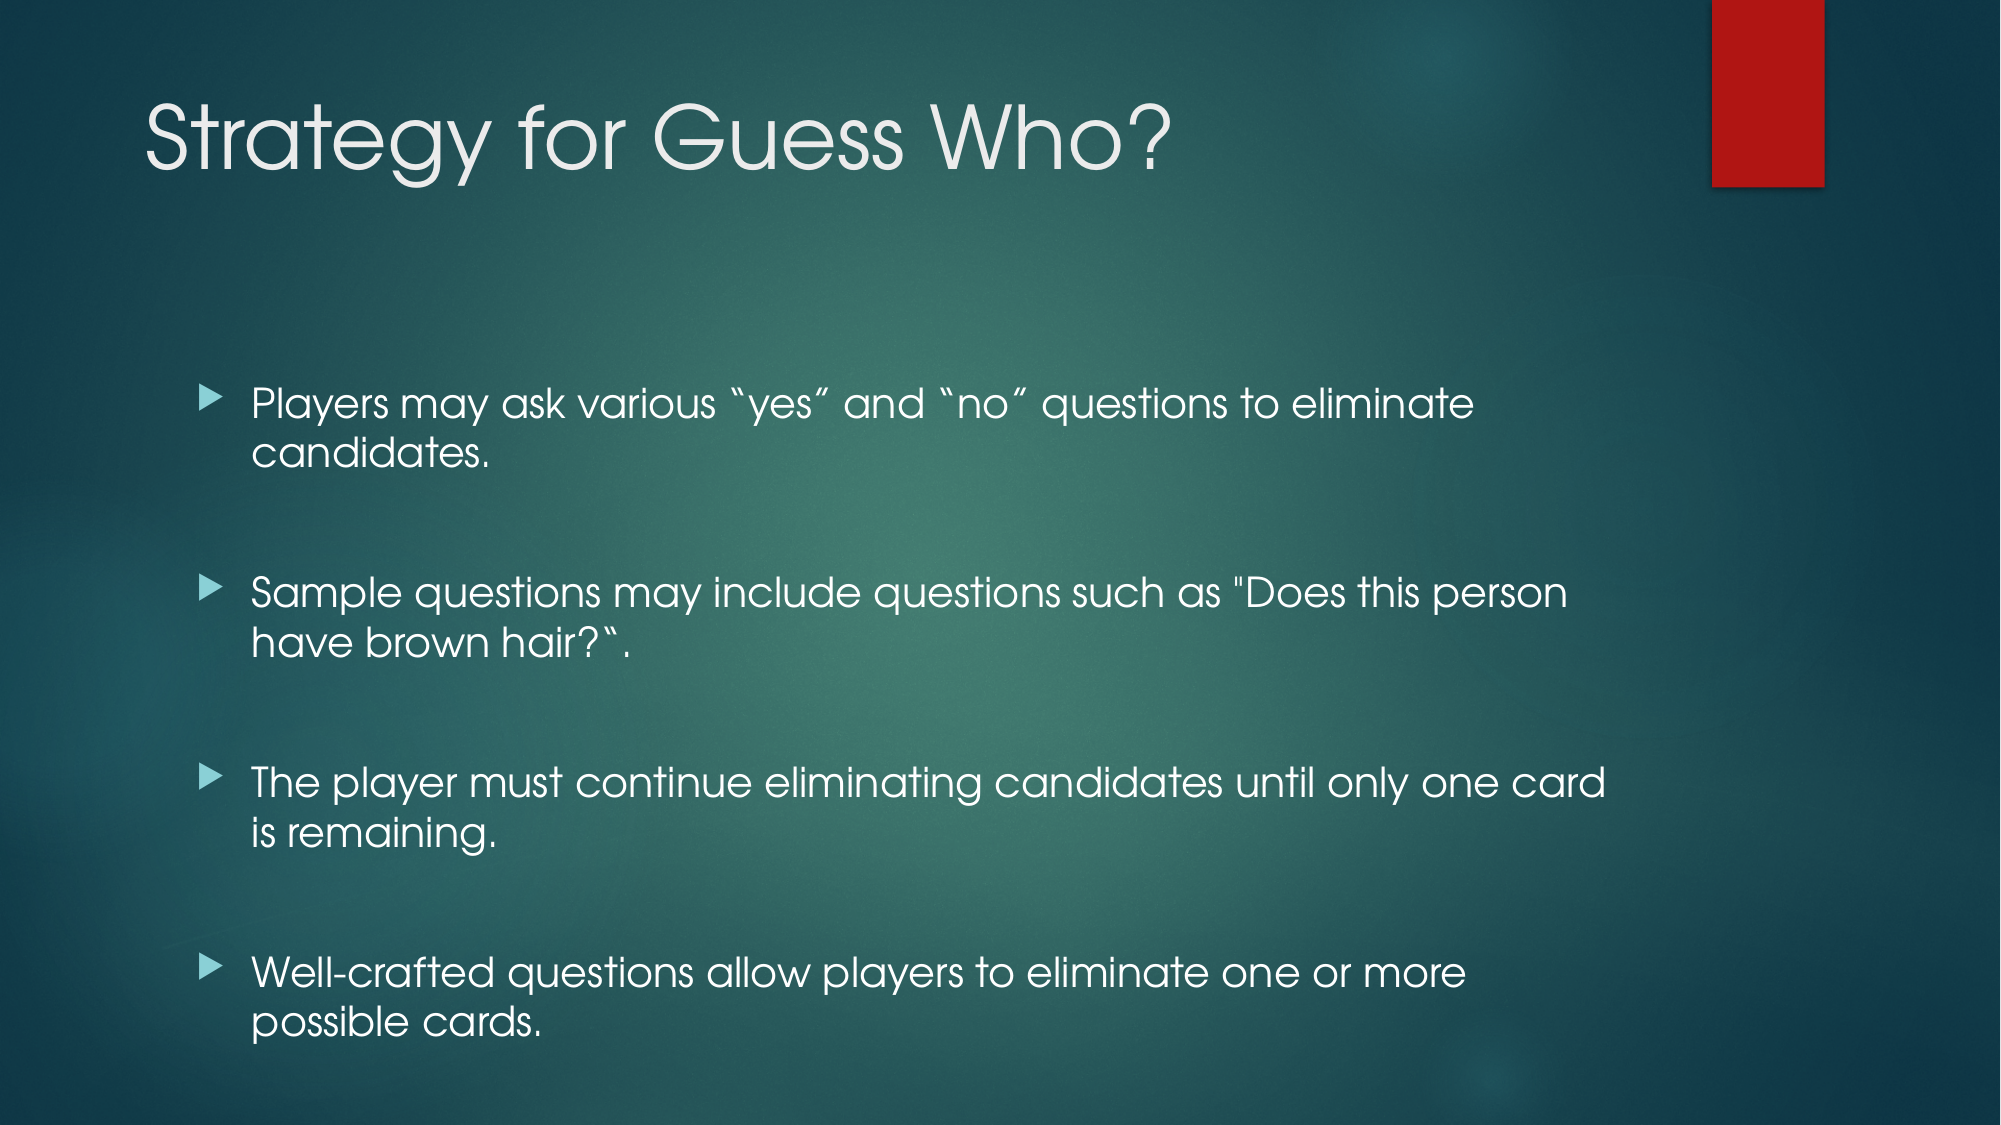

# Strategy for Guess Who?
Players may ask various “yes” and “no” questions to eliminate candidates.

Sample questions may include questions such as "Does this person have brown hair?“.

The player must continue eliminating candidates until only one card is remaining.

Well-crafted questions allow players to eliminate one or more possible cards.